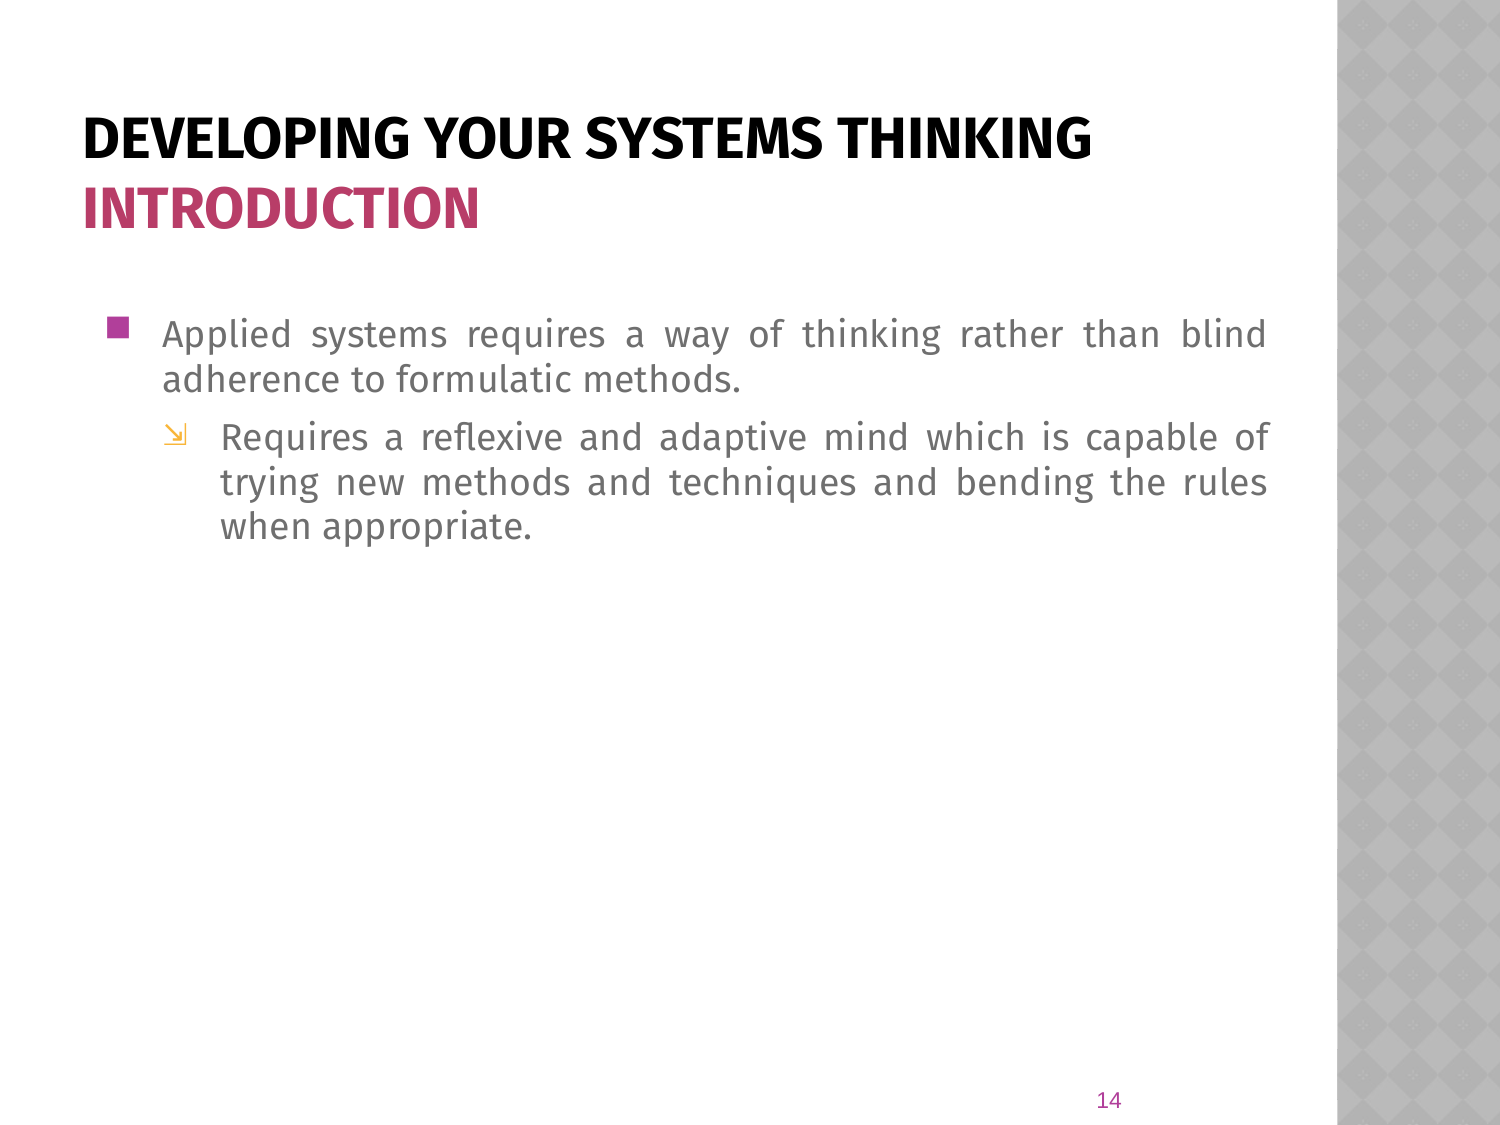

# DEVELOPING YOUR SYSTEMS THINKING INTRODUCTION
Applied systems requires a way of thinking rather than blind adherence to formulatic methods.
Requires a reflexive and adaptive mind which is capable of trying new methods and techniques and bending the rules when appropriate.

14